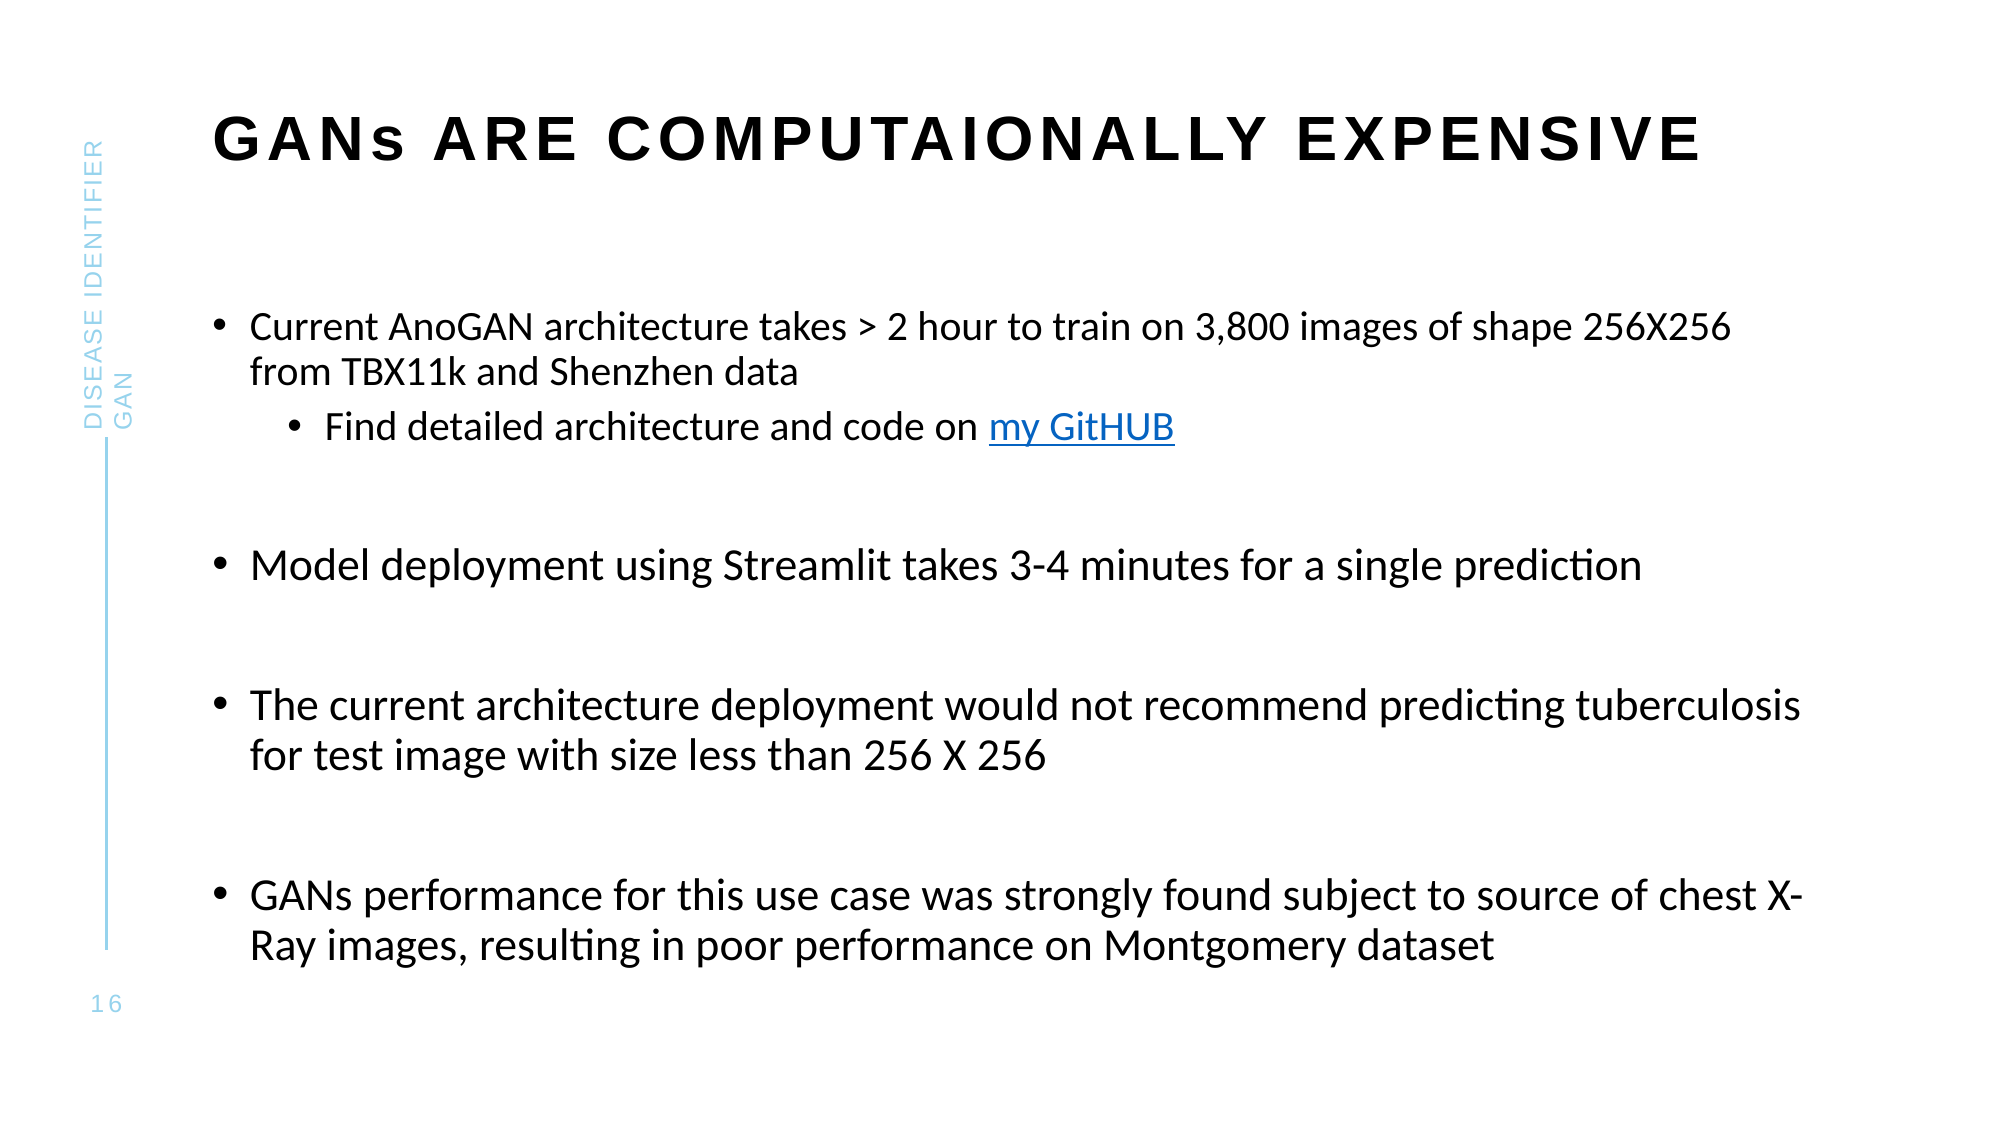

# GANs ARE COMPUTAIONALLY EXPENSIVE
DISEASE IDENTIFIER GAN
Current AnoGAN architecture takes > 2 hour to train on 3,800 images of shape 256X256 from TBX11k and Shenzhen data
Find detailed architecture and code on my GitHUB

Model deployment using Streamlit takes 3-4 minutes for a single prediction

The current architecture deployment would not recommend predicting tuberculosis for test image with size less than 256 X 256

GANs performance for this use case was strongly found subject to source of chest X-Ray images, resulting in poor performance on Montgomery dataset
16